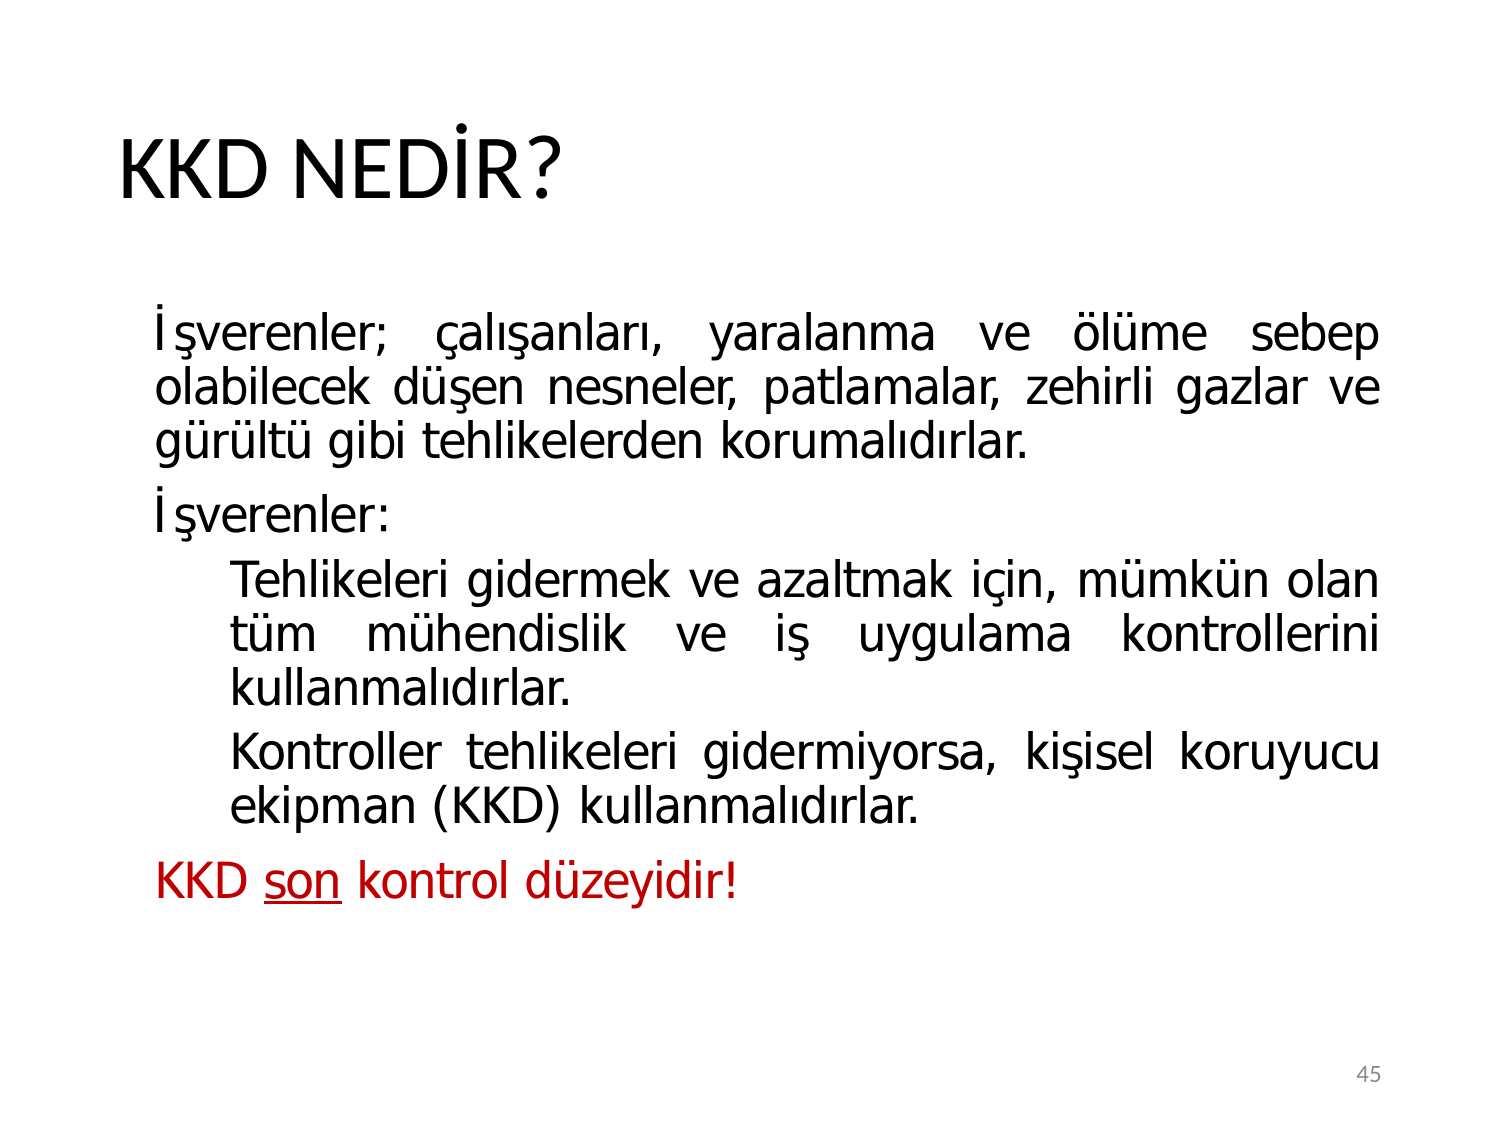

# KKD NEDİR?
	İşverenler; çalışanları, yaralanma ve ölüme sebep olabilecek düşen nesneler, patlamalar, zehirli gazlar ve gürültü gibi tehlikelerden korumalıdırlar.
	İşverenler:
	Tehlikeleri gidermek ve azaltmak için, mümkün olan tüm mühendislik ve iş uygulama kontrollerini kullanmalıdırlar.
	Kontroller tehlikeleri gidermiyorsa, kişisel koruyucu ekipman (KKD) kullanmalıdırlar.
	KKD son kontrol düzeyidir!

45